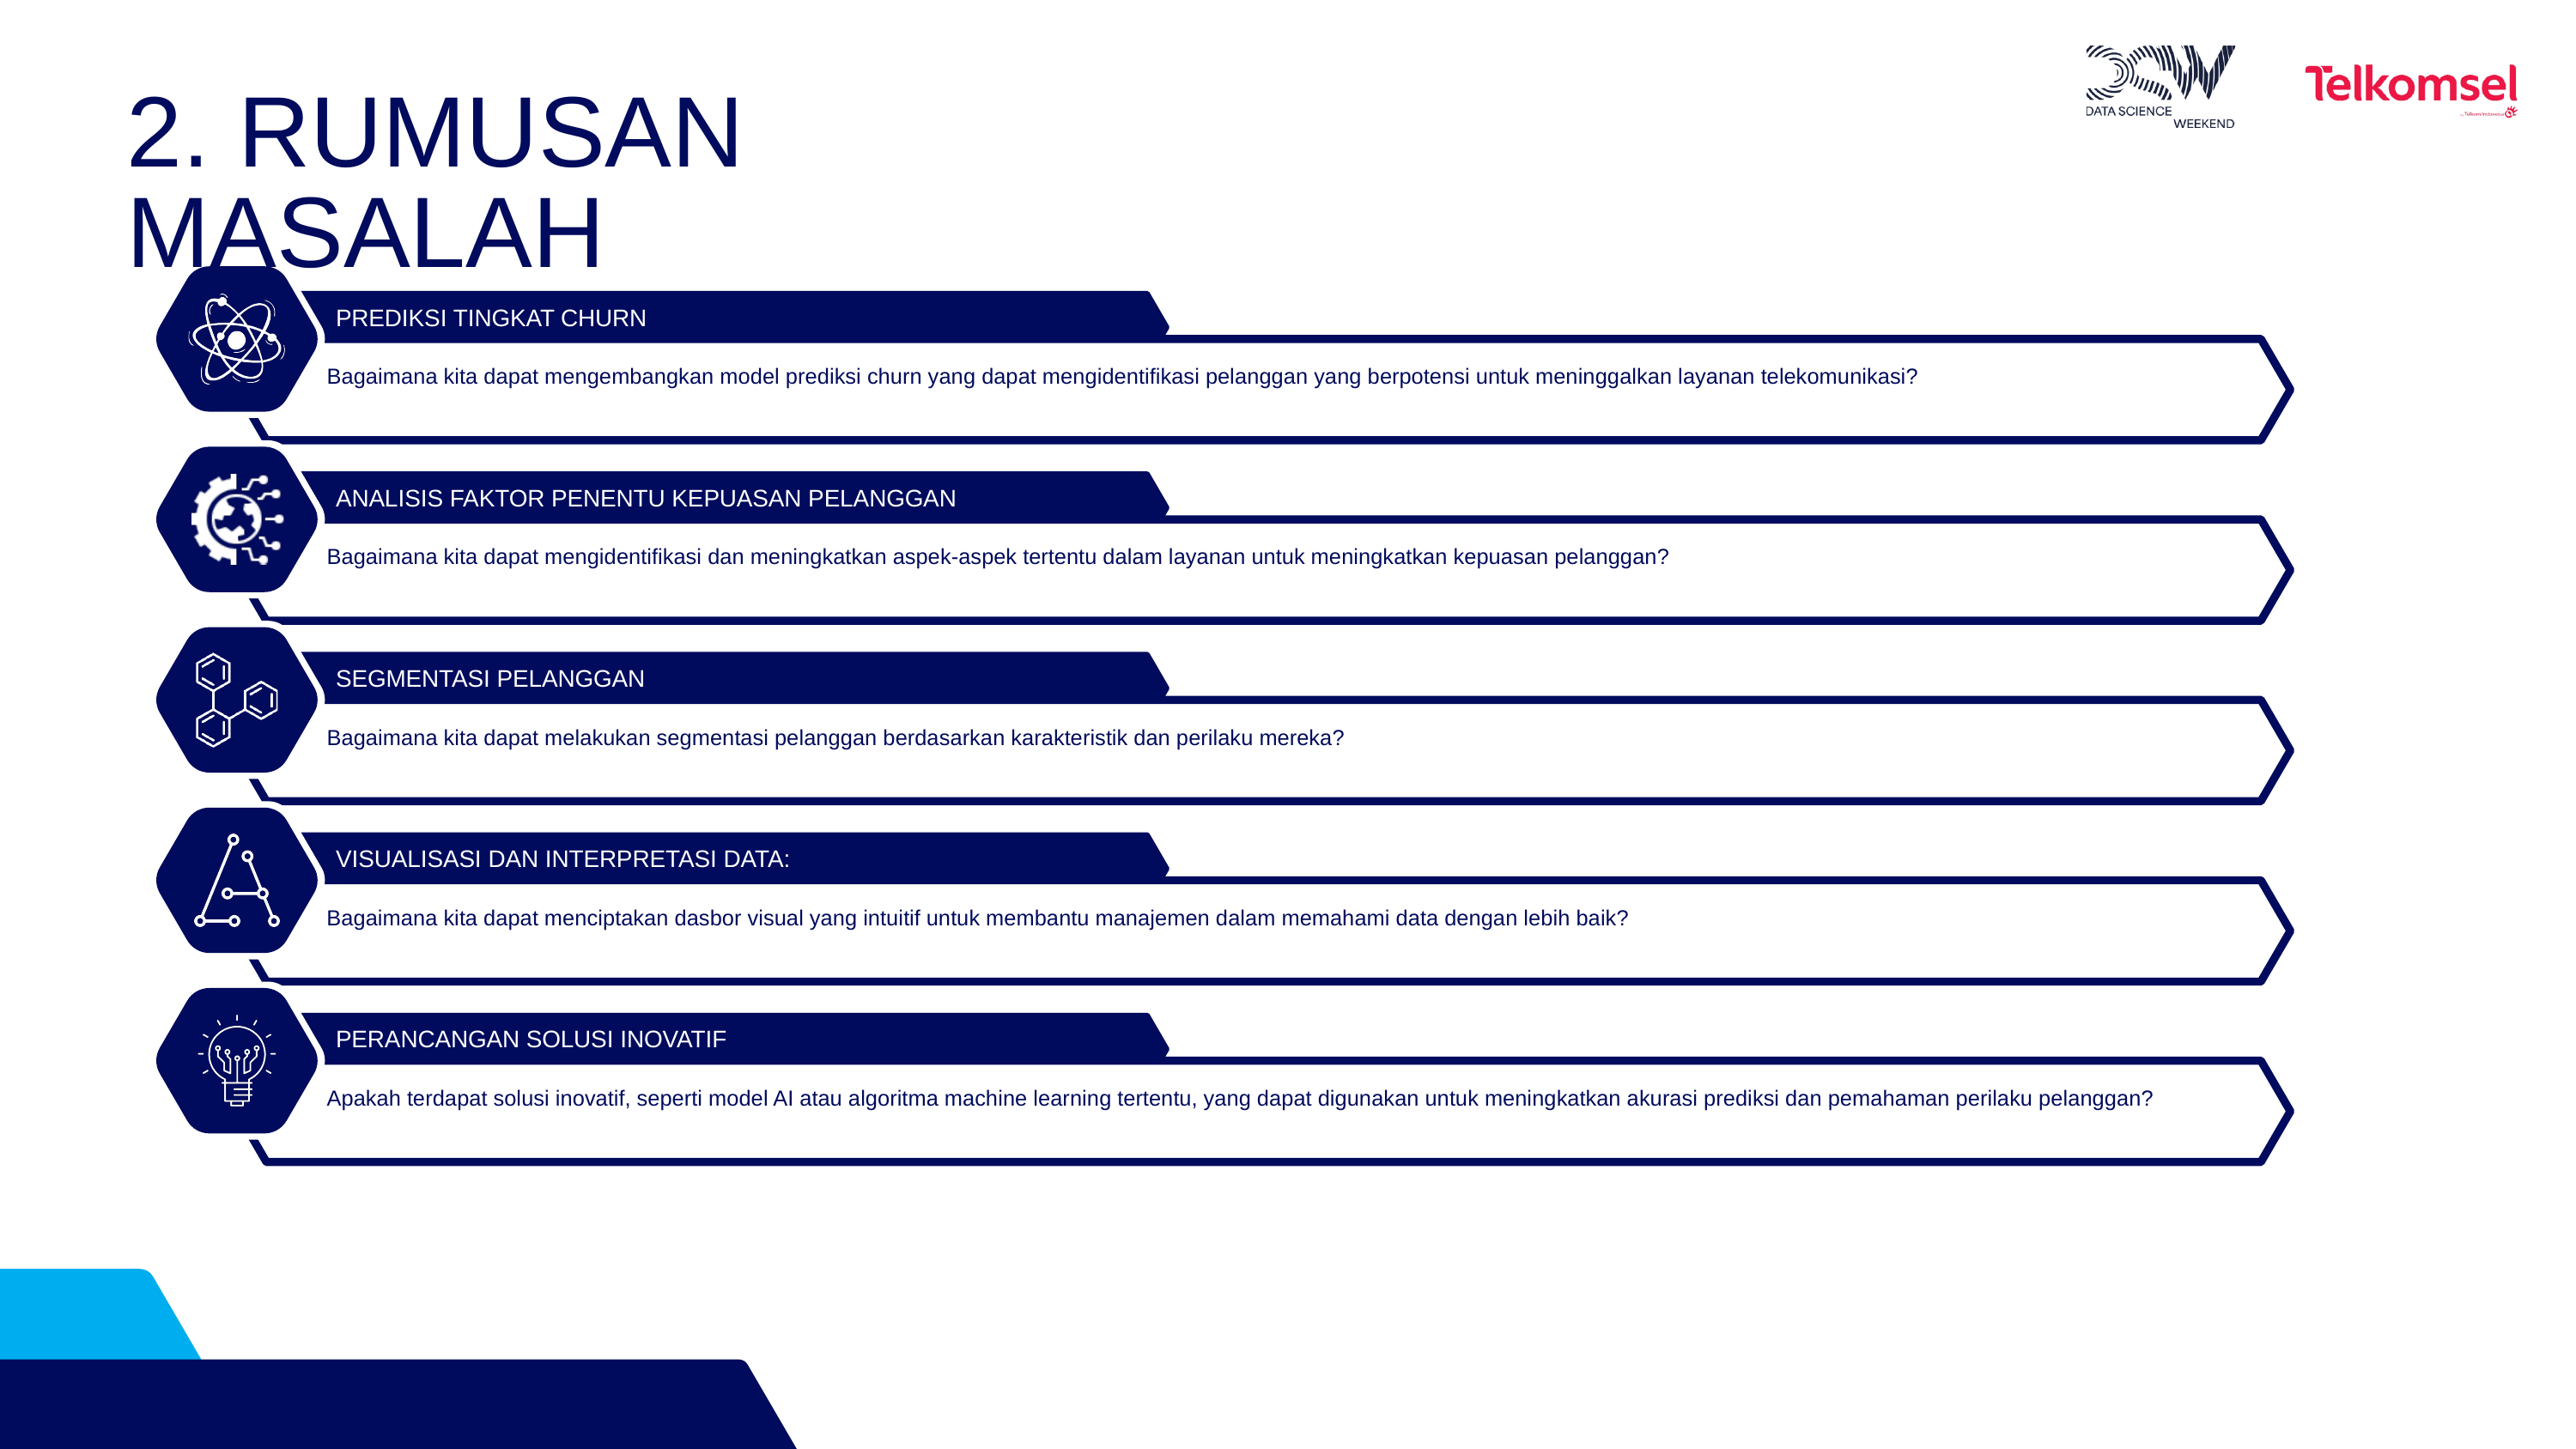

2. RUMUSAN MASALAH

PREDIKSI TINGKAT CHURN

Bagaimana kita dapat mengembangkan model prediksi churn yang dapat mengidentifikasi pelanggan yang berpotensi untuk meninggalkan layanan telekomunikasi?

ANALISIS FAKTOR PENENTU KEPUASAN PELANGGAN

Bagaimana kita dapat mengidentifikasi dan meningkatkan aspek-aspek tertentu dalam layanan untuk meningkatkan kepuasan pelanggan?

SEGMENTASI PELANGGAN

Bagaimana kita dapat melakukan segmentasi pelanggan berdasarkan karakteristik dan perilaku mereka?

VISUALISASI DAN INTERPRETASI DATA:

Bagaimana kita dapat menciptakan dasbor visual yang intuitif untuk membantu manajemen dalam memahami data dengan lebih baik?

PERANCANGAN SOLUSI INOVATIF

Apakah terdapat solusi inovatif, seperti model AI atau algoritma machine learning tertentu, yang dapat digunakan untuk meningkatkan akurasi prediksi dan pemahaman perilaku pelanggan?